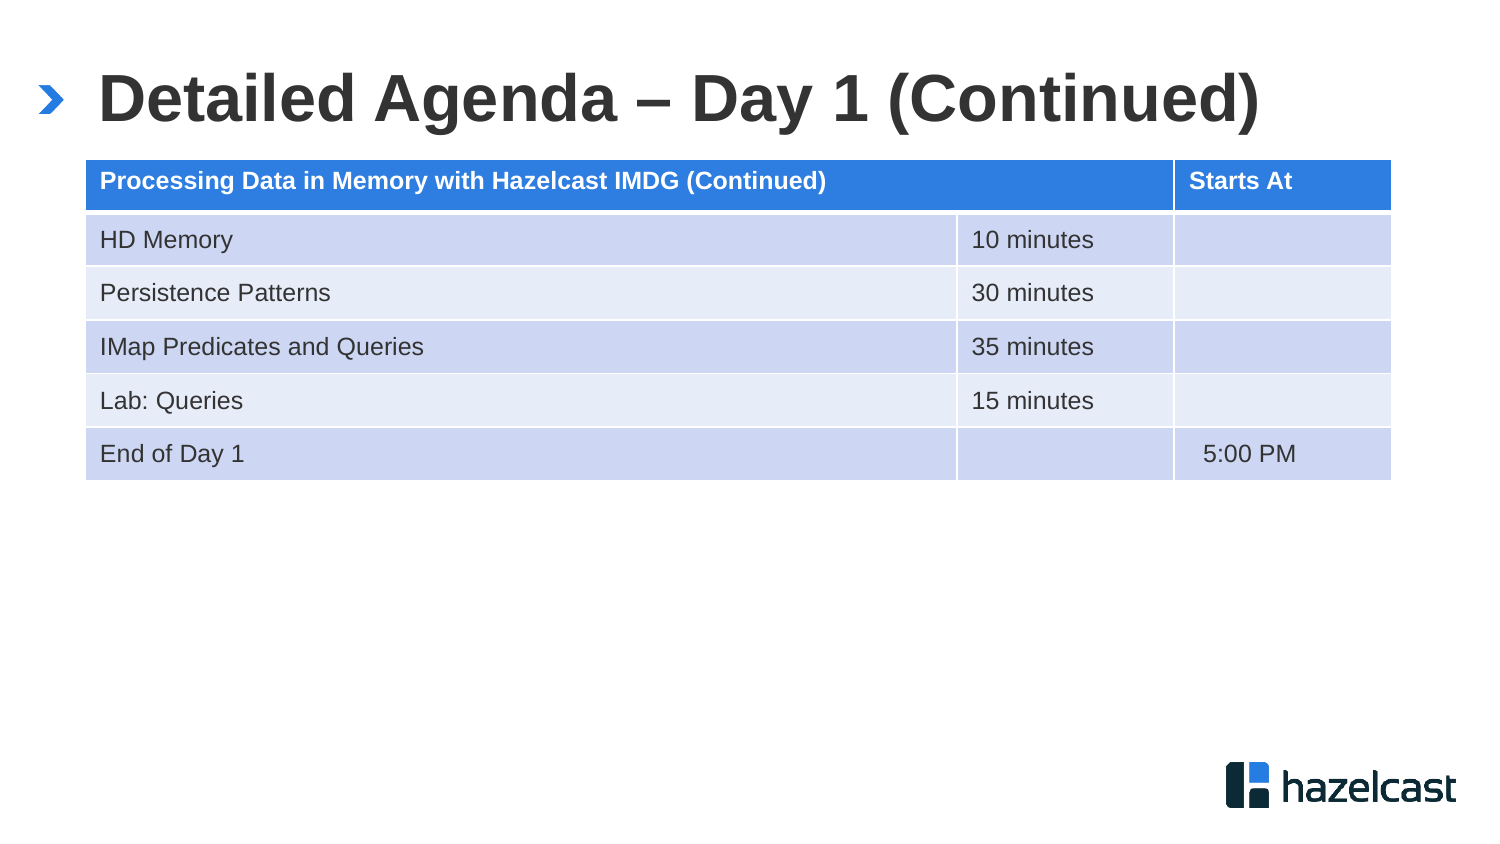

# Detailed Agenda – Day 1 (Continued)

| Processing Data in Memory with Hazelcast IMDG (Continued) |  | Starts At |
| --- | --- | --- |
| HD Memory | 10 minutes |  |
| Persistence Patterns | 30 minutes |  |
| IMap Predicates and Queries | 35 minutes |  |
| Lab: Queries | 15 minutes |  |
| End of Day 1 |  | 5:00 PM |